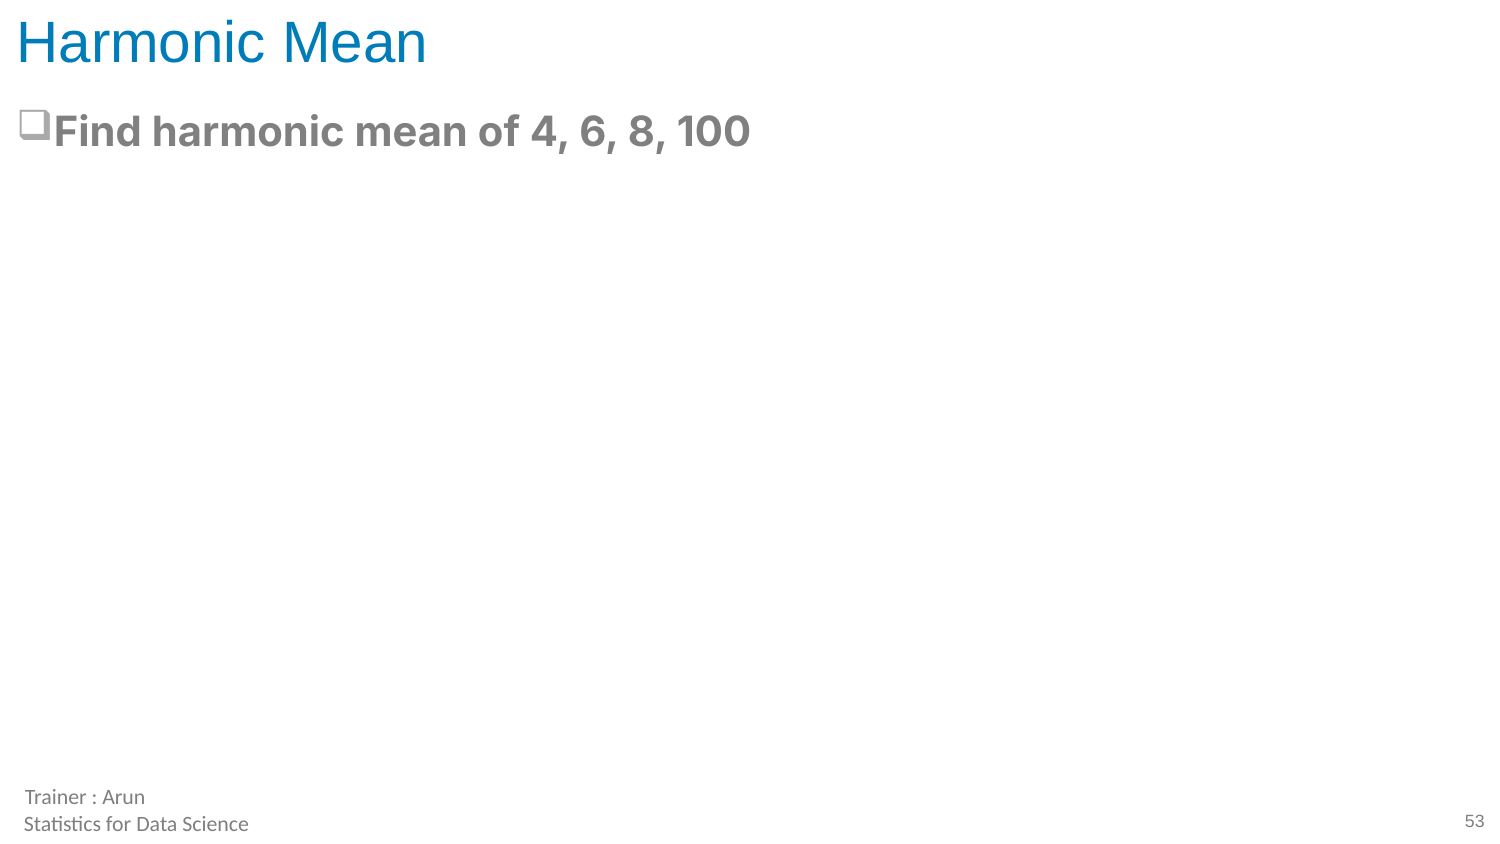

# Harmonic Mean
Find harmonic mean of 4, 6, 8, 100